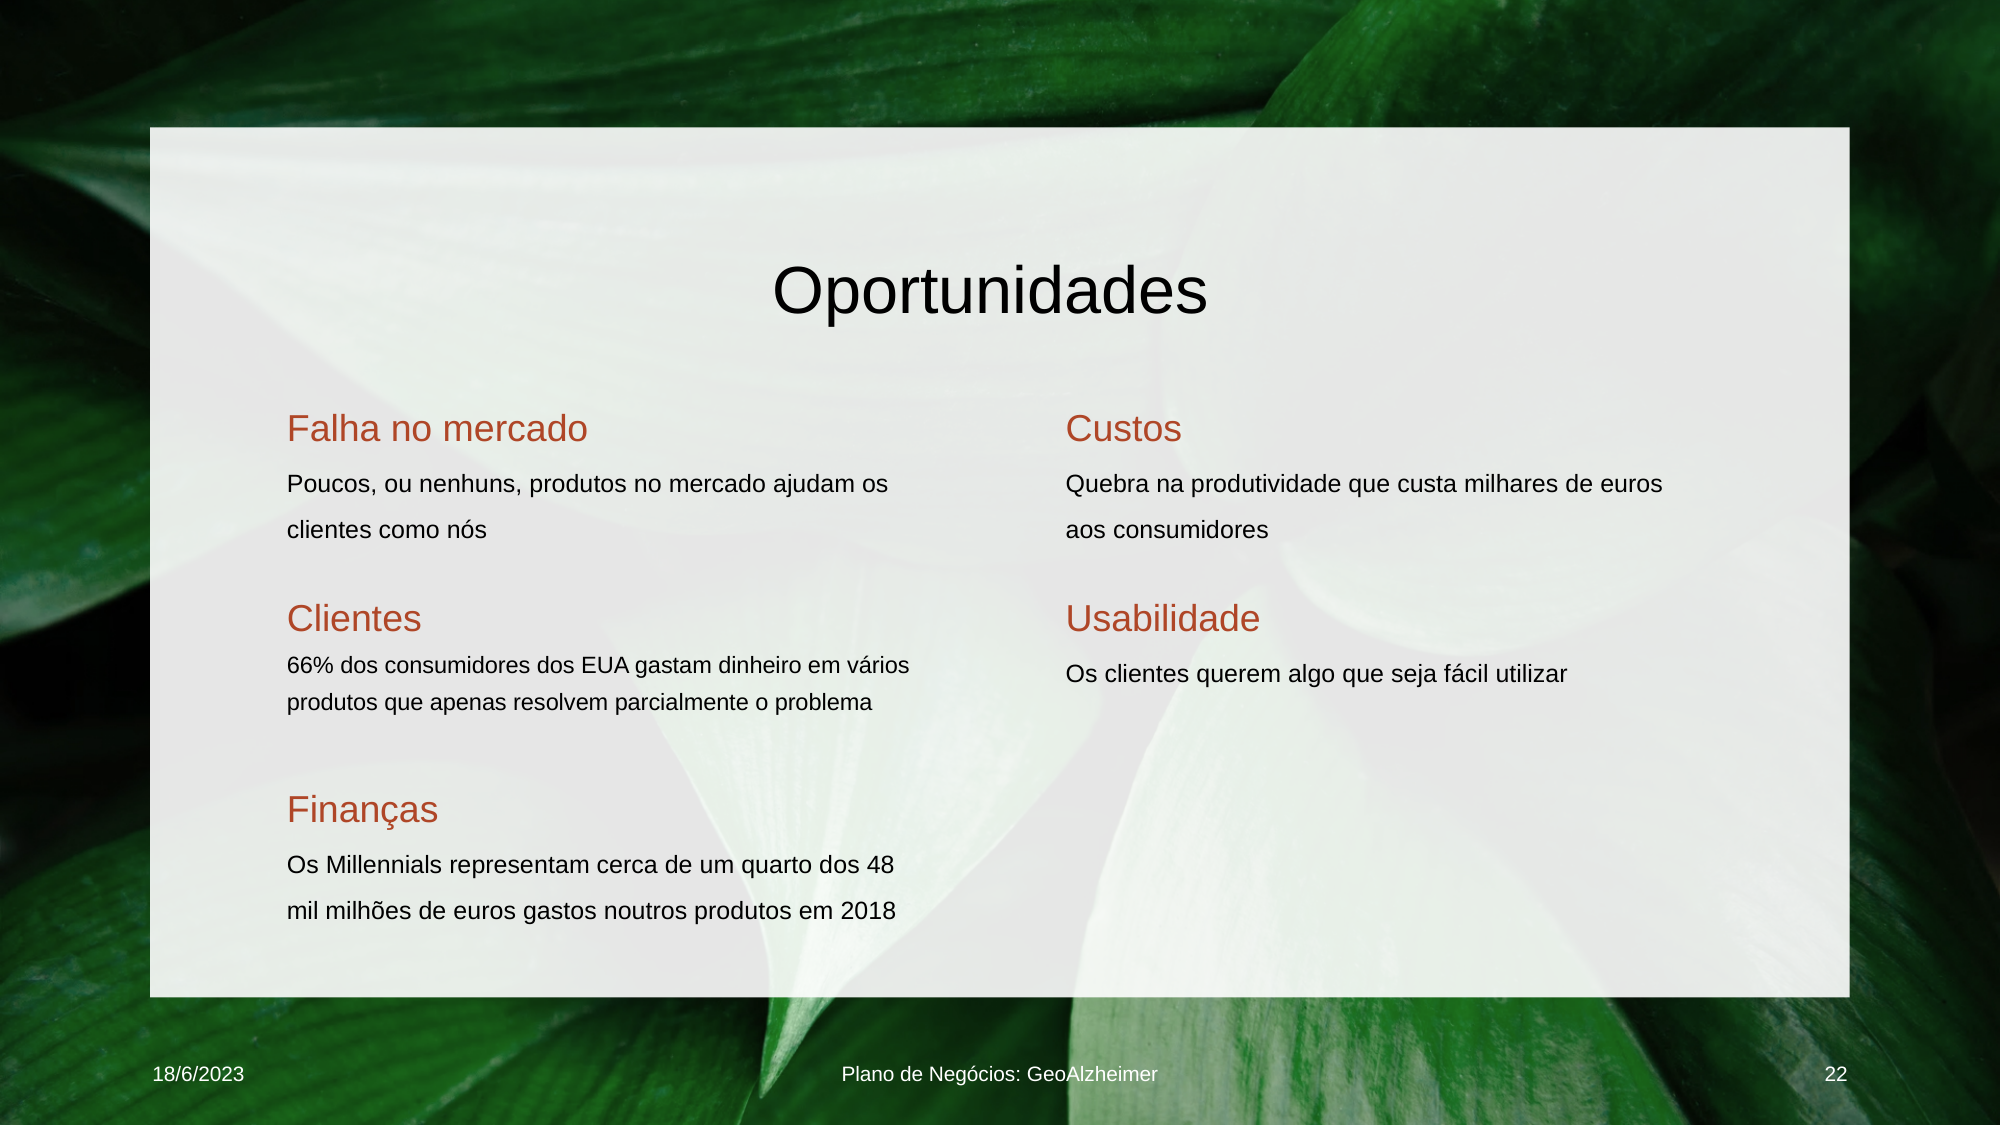

# Oportunidades
Falha no mercado
Custos
Poucos, ou nenhuns, produtos no mercado ajudam os clientes como nós
Quebra na produtividade que custa milhares de euros aos consumidores
Clientes
Usabilidade
66% dos consumidores dos EUA gastam dinheiro em vários produtos que apenas resolvem parcialmente o problema
Os clientes querem algo que seja fácil utilizar

Finanças
Os Millennials representam cerca de um quarto dos 48 mil milhões de euros gastos noutros produtos em 2018

18/6/2023
Plano de Negócios: GeoAlzheimer
22